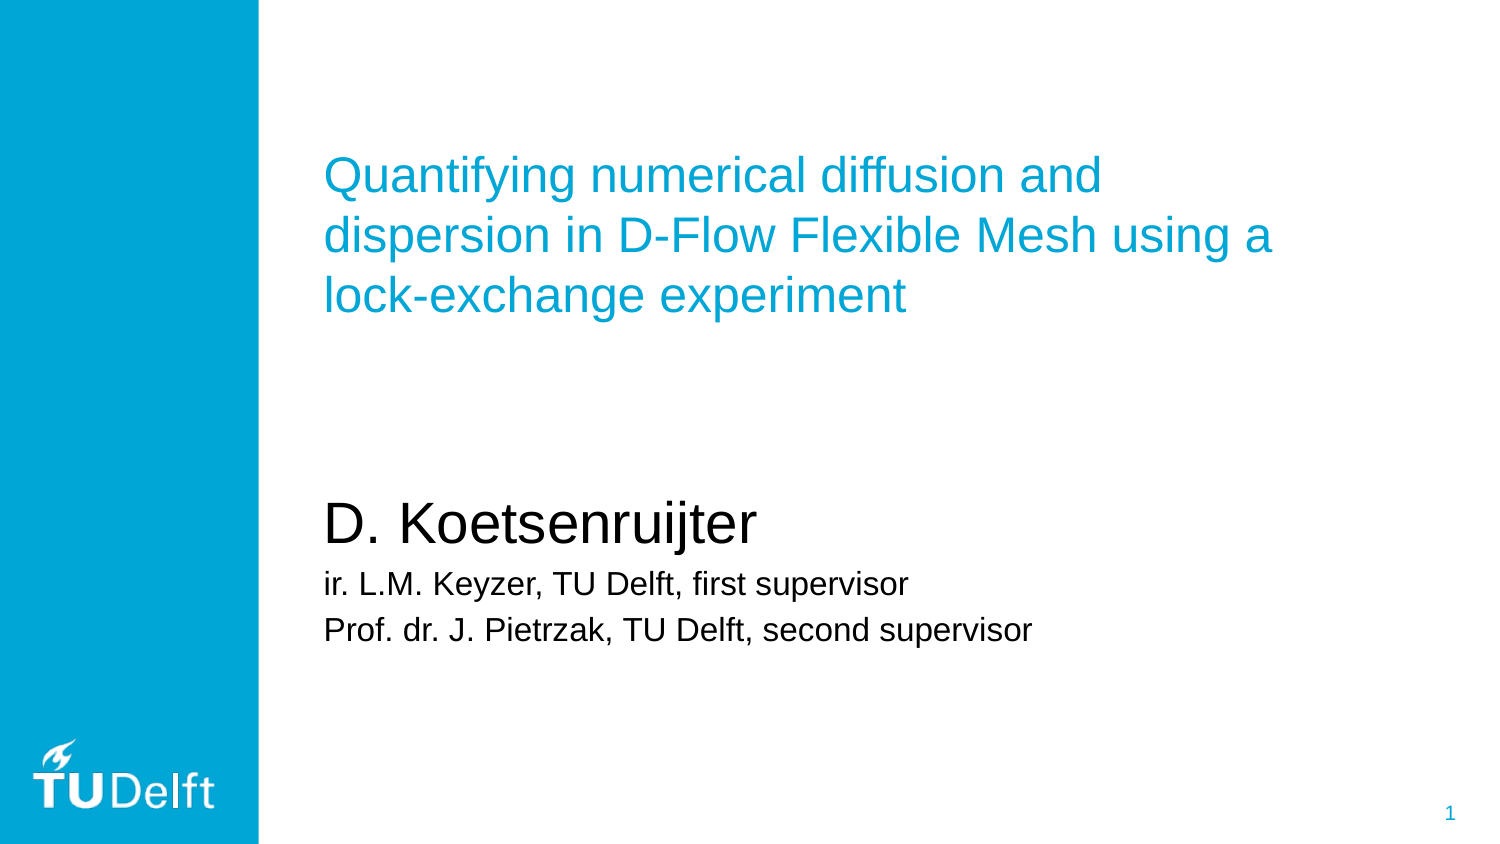

# Quantifying numerical diffusion and dispersion in D-Flow Flexible Mesh using a lock-exchange experiment
D. Koetsenruijter
ir. L.M. Keyzer, TU Delft, first supervisor
Prof. dr. J. Pietrzak, TU Delft, second supervisor